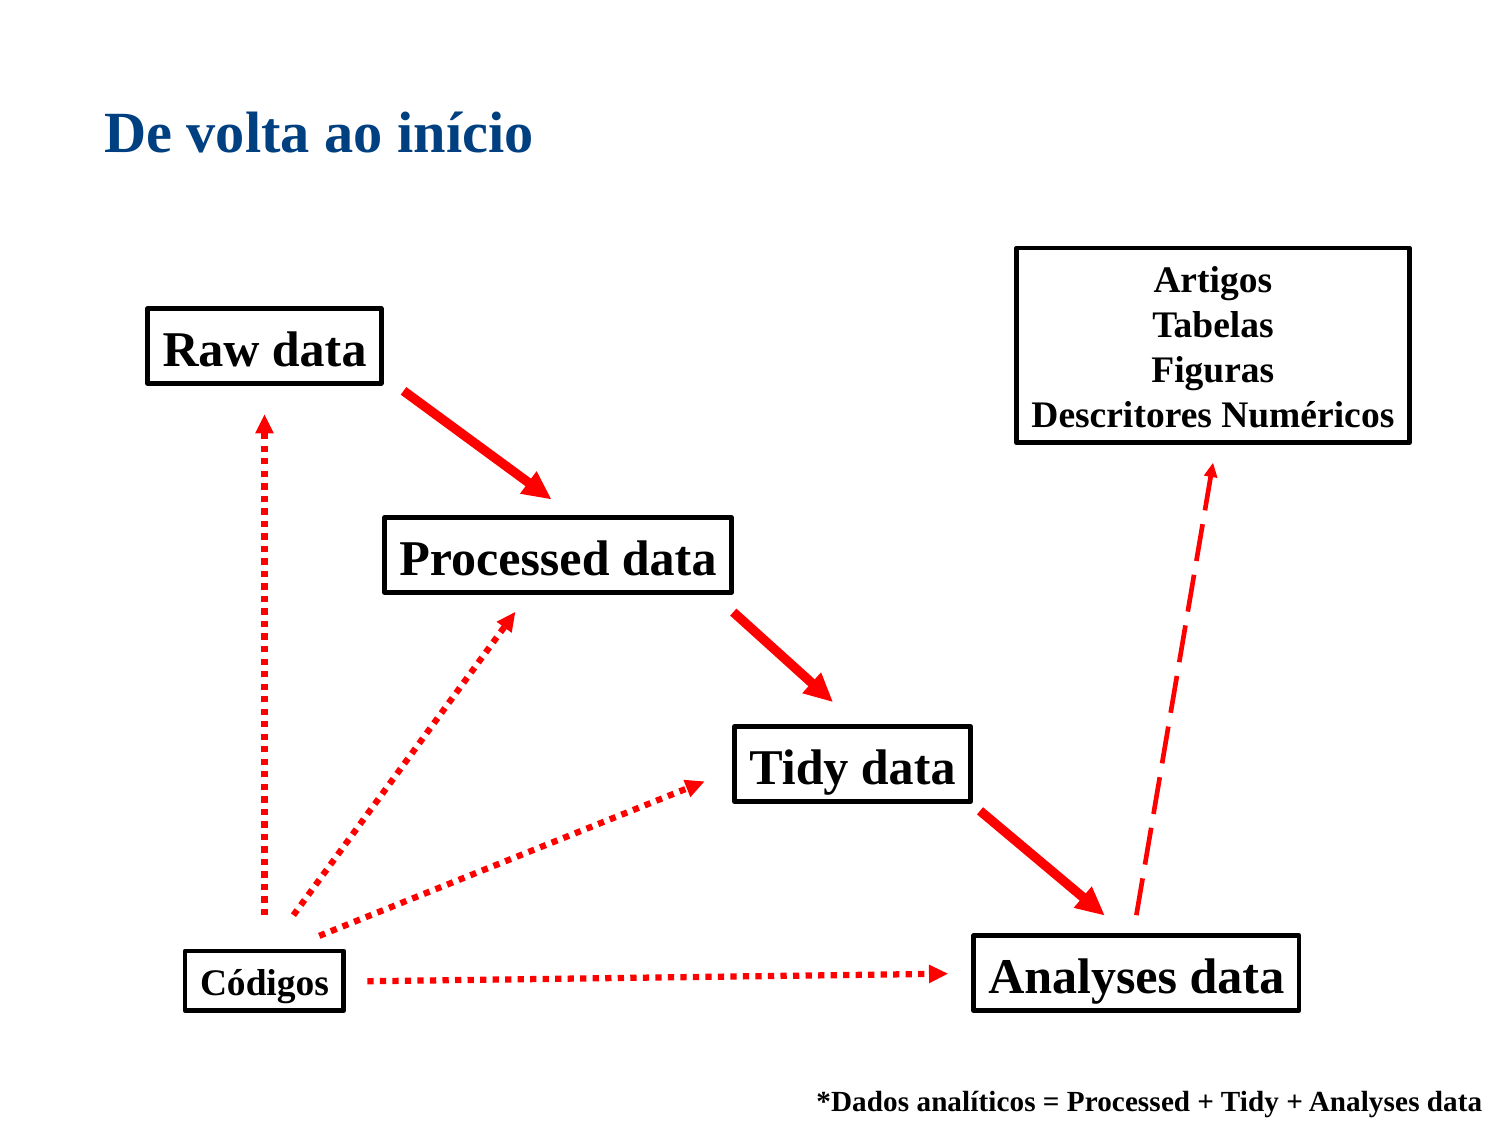

De volta ao início
Artigos
Tabelas
Figuras
Descritores Numéricos
Raw data

Processed data
Tidy data
Analyses data
Códigos
*Dados analíticos = Processed + Tidy + Analyses data